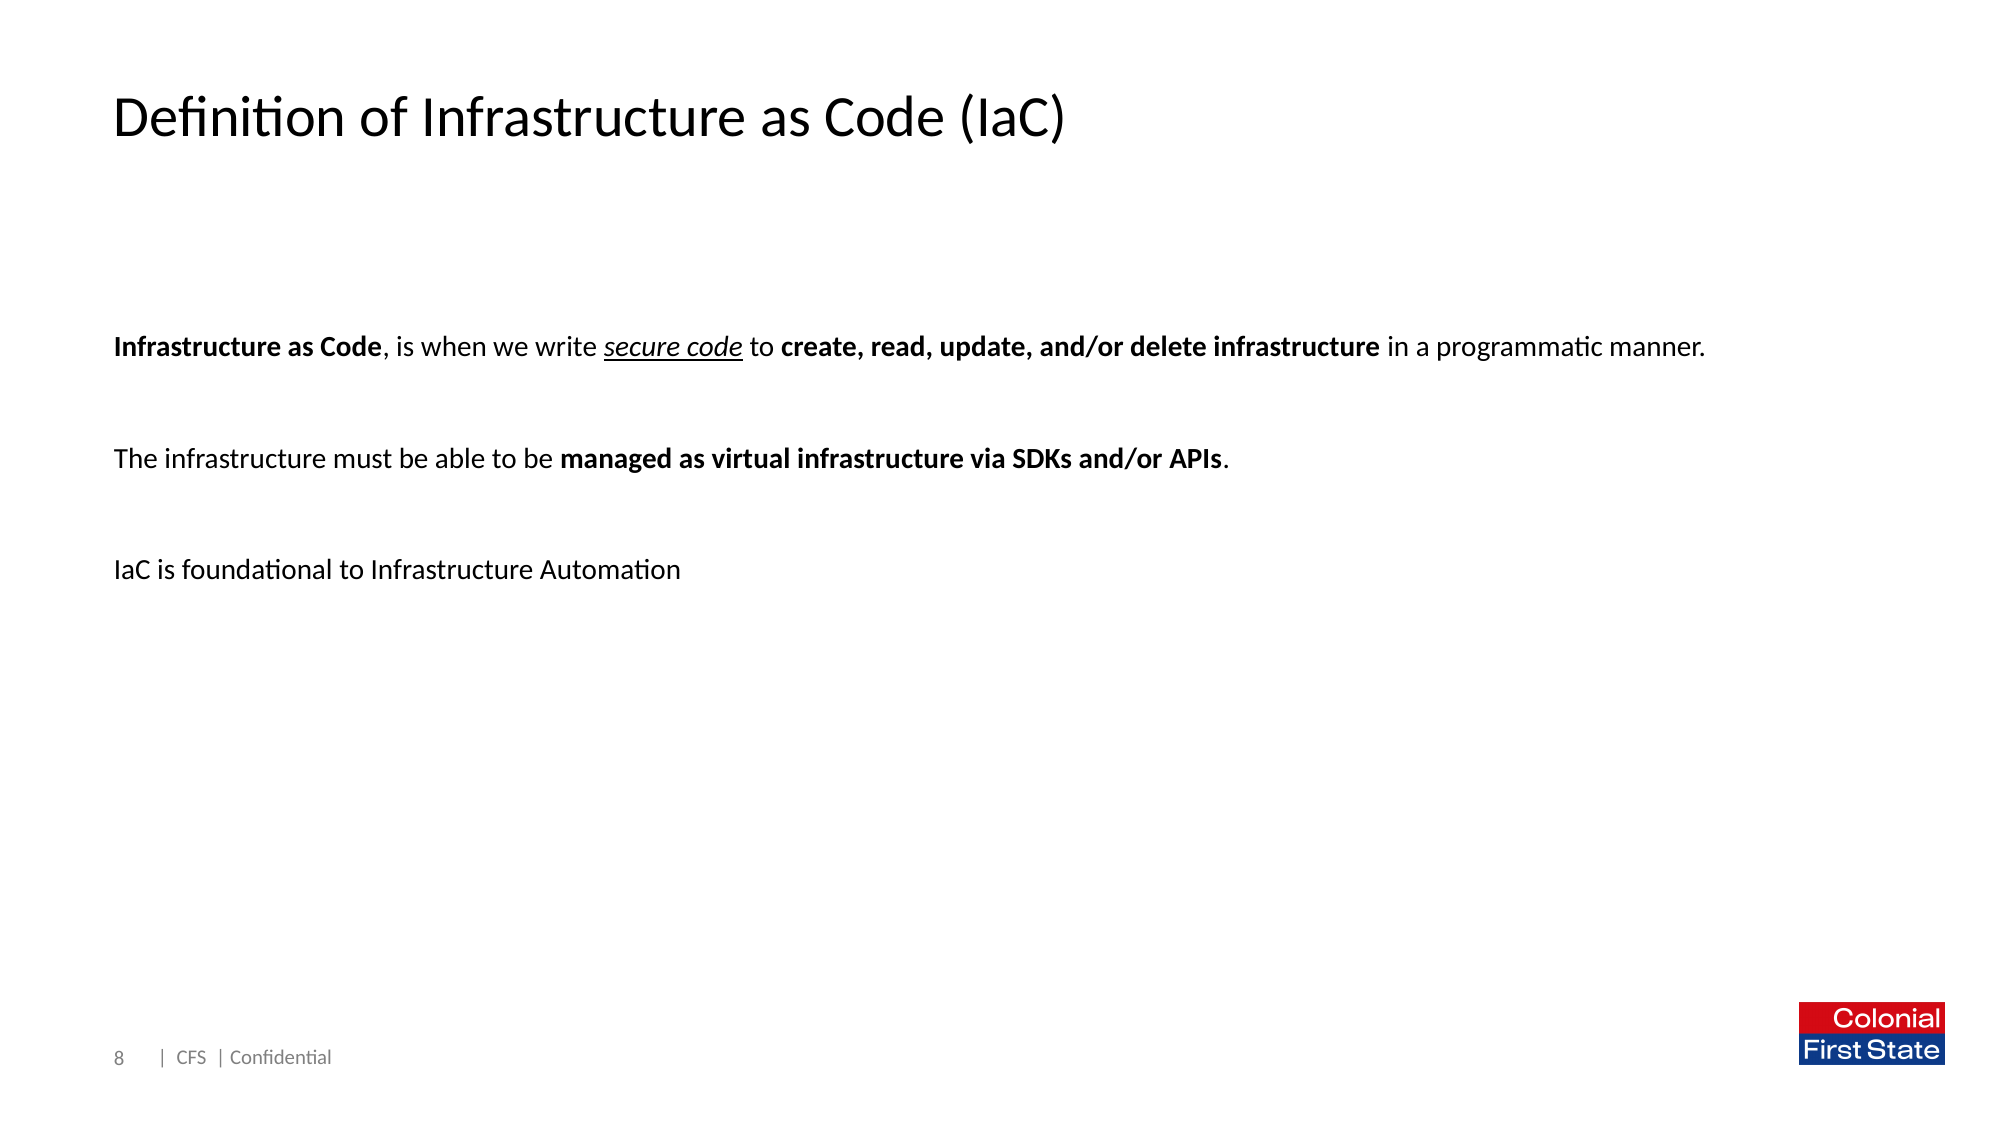

# Definition of Infrastructure as Code (IaC)

Infrastructure as Code, is when we write secure code to create, read, update, and/or delete infrastructure in a programmatic manner.

The infrastructure must be able to be managed as virtual infrastructure via SDKs and/or APIs.

IaC is foundational to Infrastructure Automation
8